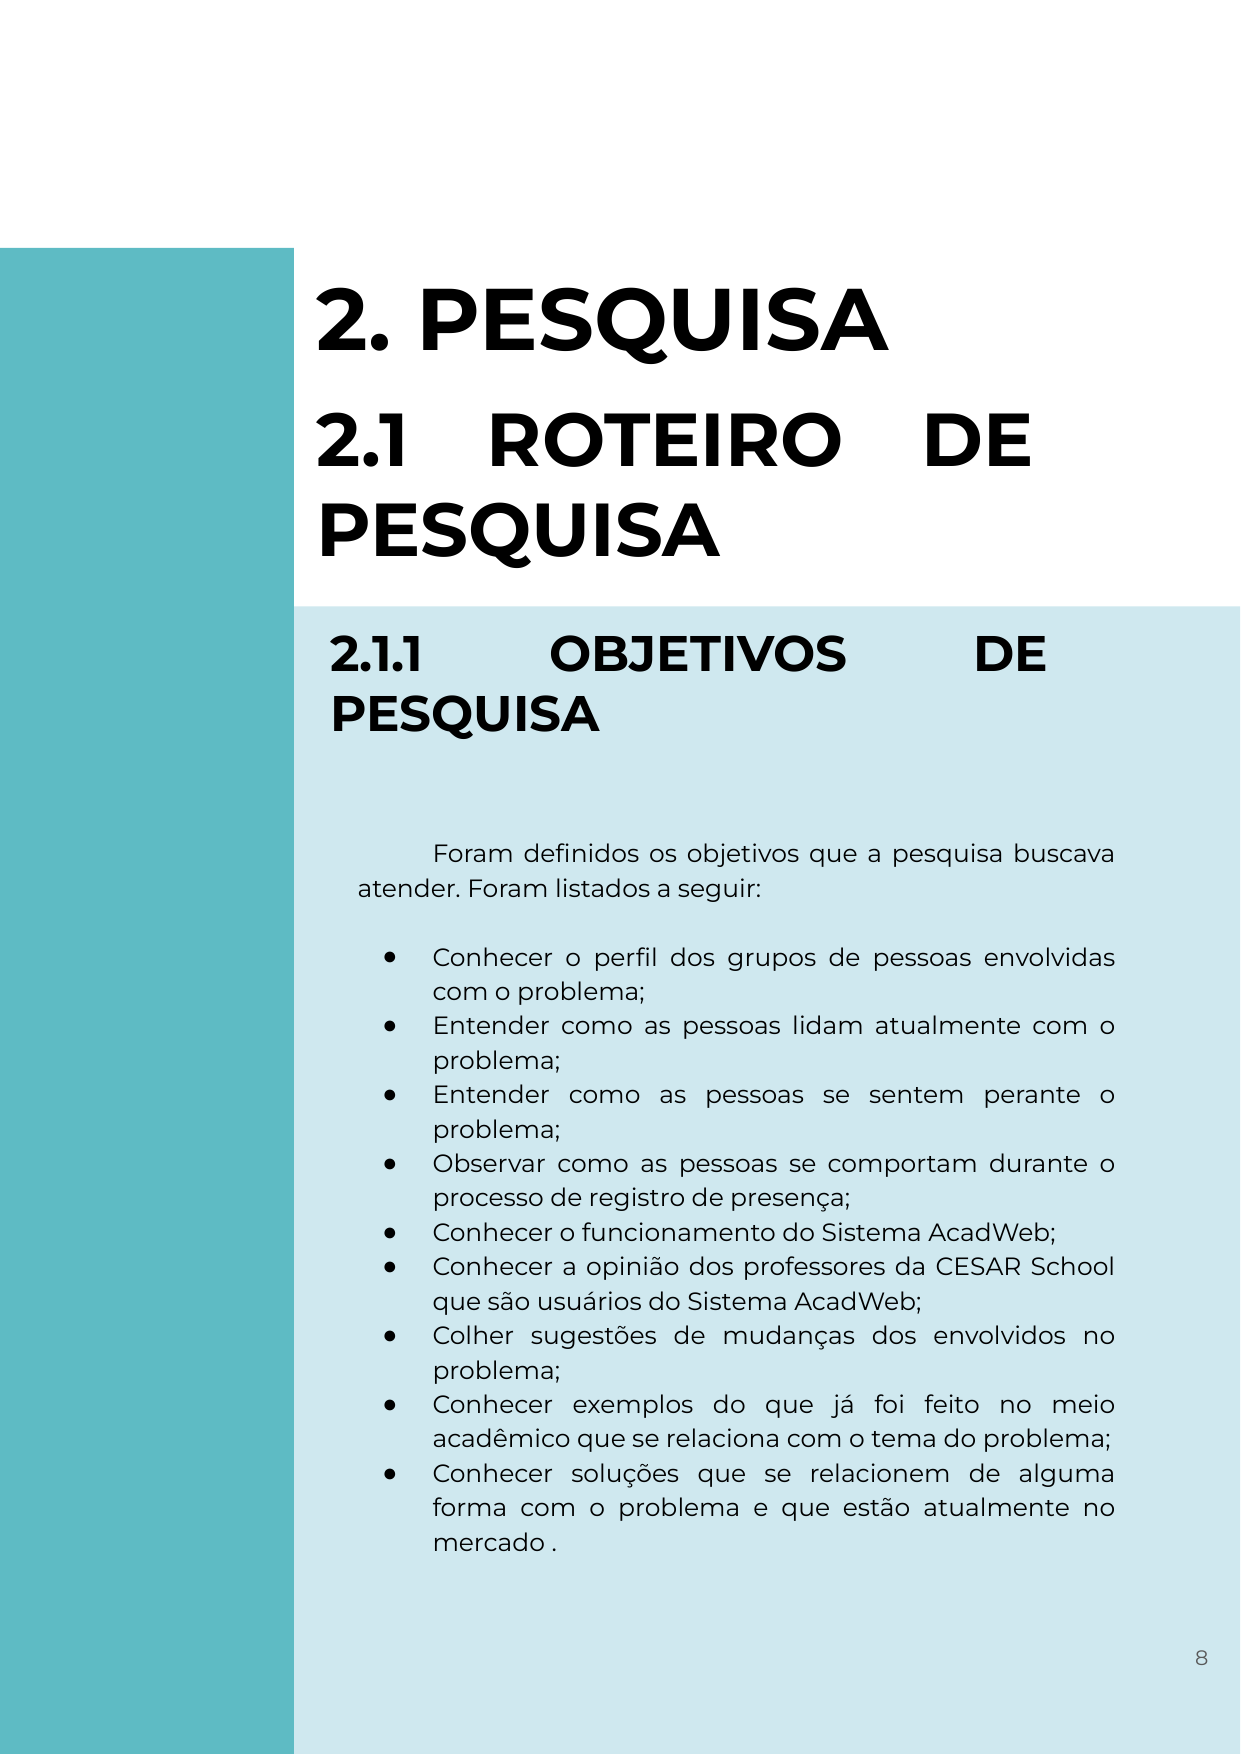

2. PESQUISA
2.1 ROTEIRO DE PESQUISA

2.1.1 OBJETIVOS DE PESQUISA

Foram definidos os objetivos que a pesquisa buscava atender. Foram listados a seguir:

Conhecer o perfil dos grupos de pessoas envolvidas com o problema;
Entender como as pessoas lidam atualmente com o problema;
Entender como as pessoas se sentem perante o problema;
Observar como as pessoas se comportam durante o processo de registro de presença;
Conhecer o funcionamento do Sistema AcadWeb;
Conhecer a opinião dos professores da CESAR School que são usuários do Sistema AcadWeb;
Colher sugestões de mudanças dos envolvidos no problema;
Conhecer exemplos do que já foi feito no meio acadêmico que se relaciona com o tema do problema;
Conhecer soluções que se relacionem de alguma forma com o problema e que estão atualmente no mercado .

8